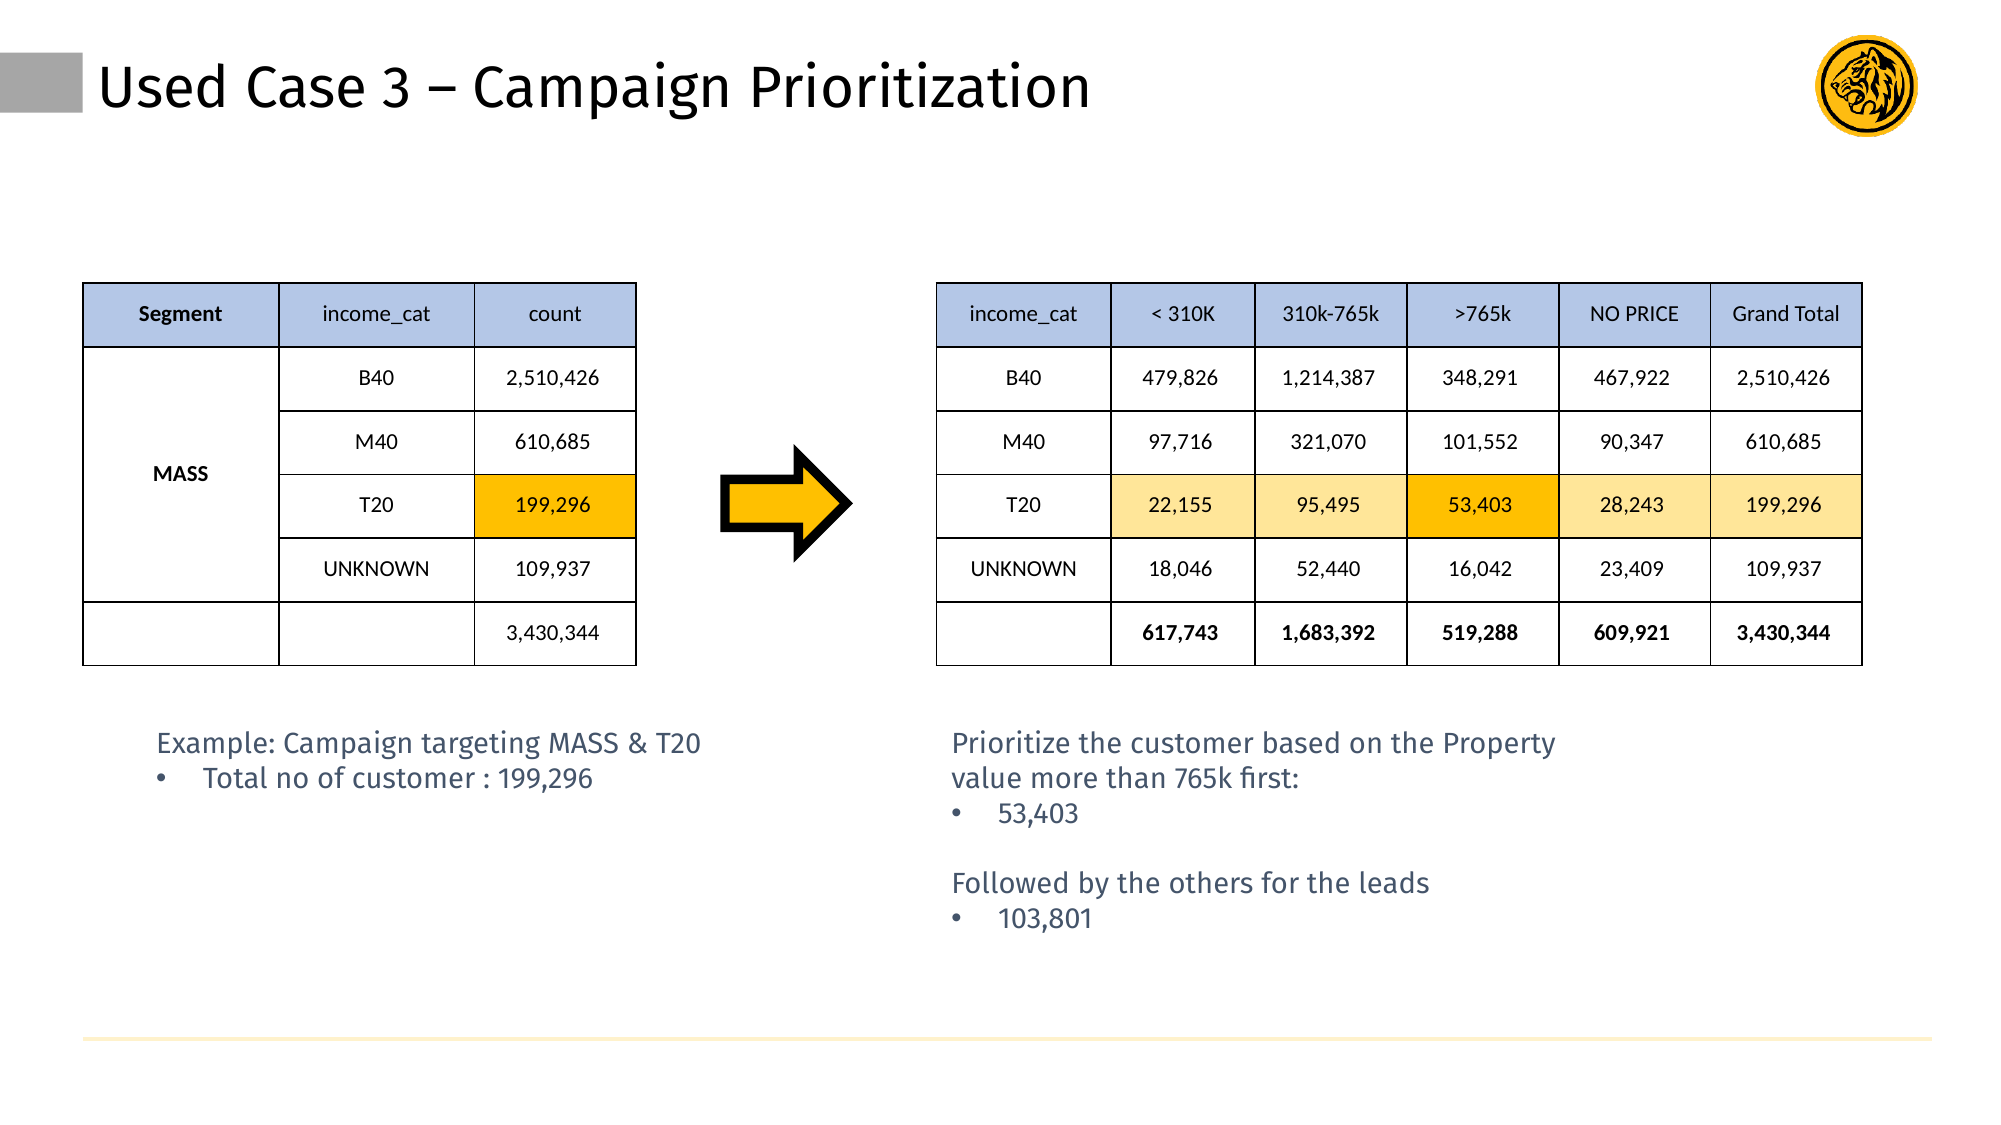

Used Case 3 – Campaign Prioritization
| Segment | income\_cat | count |
| --- | --- | --- |
| MASS | B40 | 2,510,426 |
|  | M40 | 610,685 |
|  | T20 | 199,296 |
|  | UNKNOWN | 109,937 |
|  |  | 3,430,344 |
| income\_cat | < 310K | 310k-765k | >765k | NO PRICE | Grand Total |
| --- | --- | --- | --- | --- | --- |
| B40 | 479,826 | 1,214,387 | 348,291 | 467,922 | 2,510,426 |
| M40 | 97,716 | 321,070 | 101,552 | 90,347 | 610,685 |
| T20 | 22,155 | 95,495 | 53,403 | 28,243 | 199,296 |
| UNKNOWN | 18,046 | 52,440 | 16,042 | 23,409 | 109,937 |
|  | 617,743 | 1,683,392 | 519,288 | 609,921 | 3,430,344 |

Example: Campaign targeting MASS & T20
Total no of customer : 199,296
Prioritize the customer based on the Property value more than 765k first:
53,403

Followed by the others for the leads
103,801